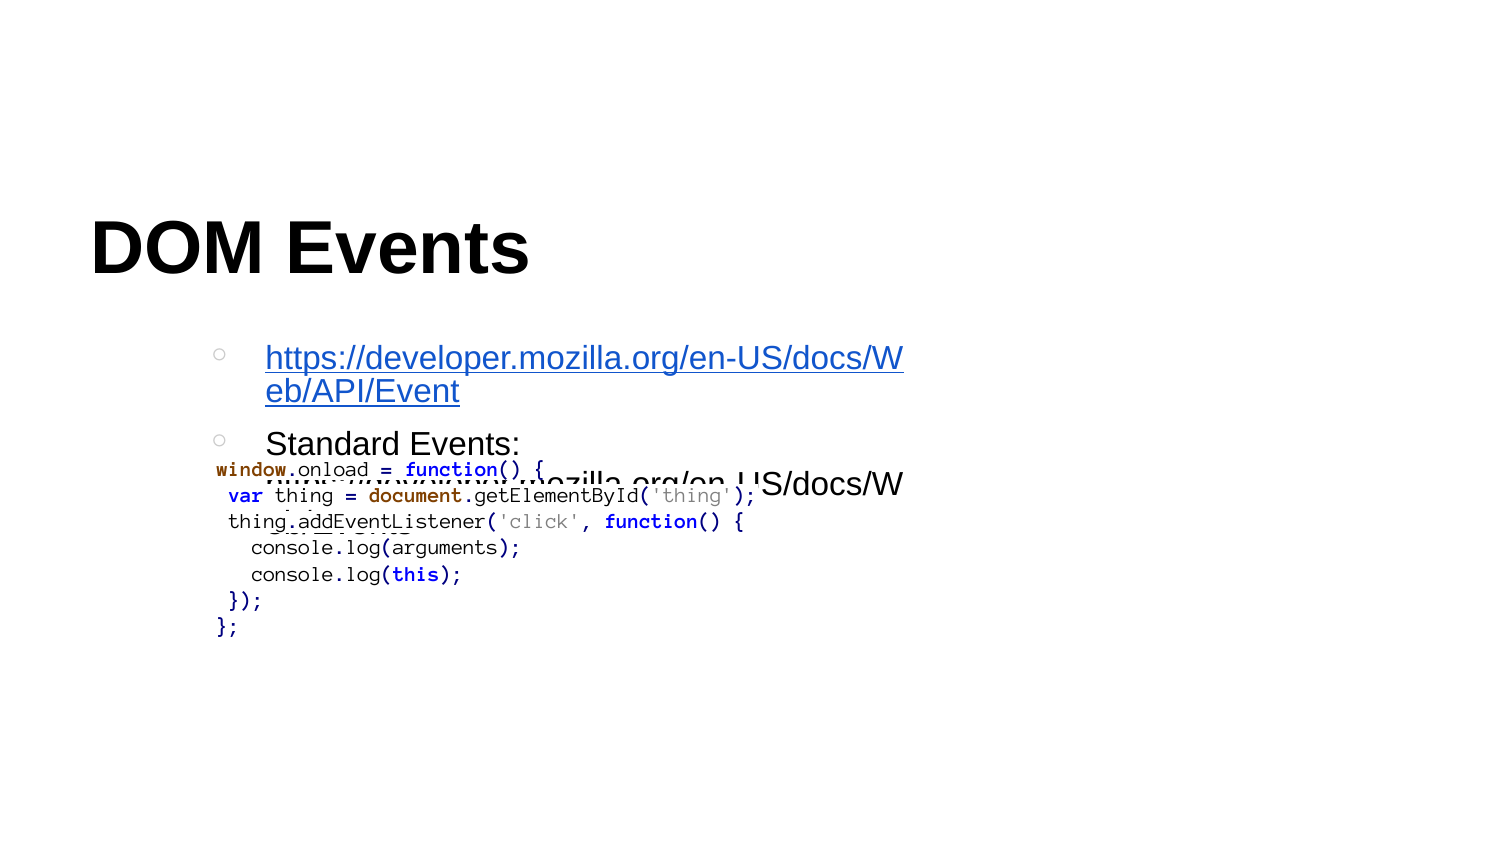

# DOM Events
https://developer.mozilla.org/en-US/docs/Web/API/Event
Standard Events: https://developer.mozilla.org/en-US/docs/Web/Events
window.onload = function() {
 var thing = document.getElementById('thing');
 thing.addEventListener('click', function() {
   console.log(arguments);
   console.log(this);
 });
};